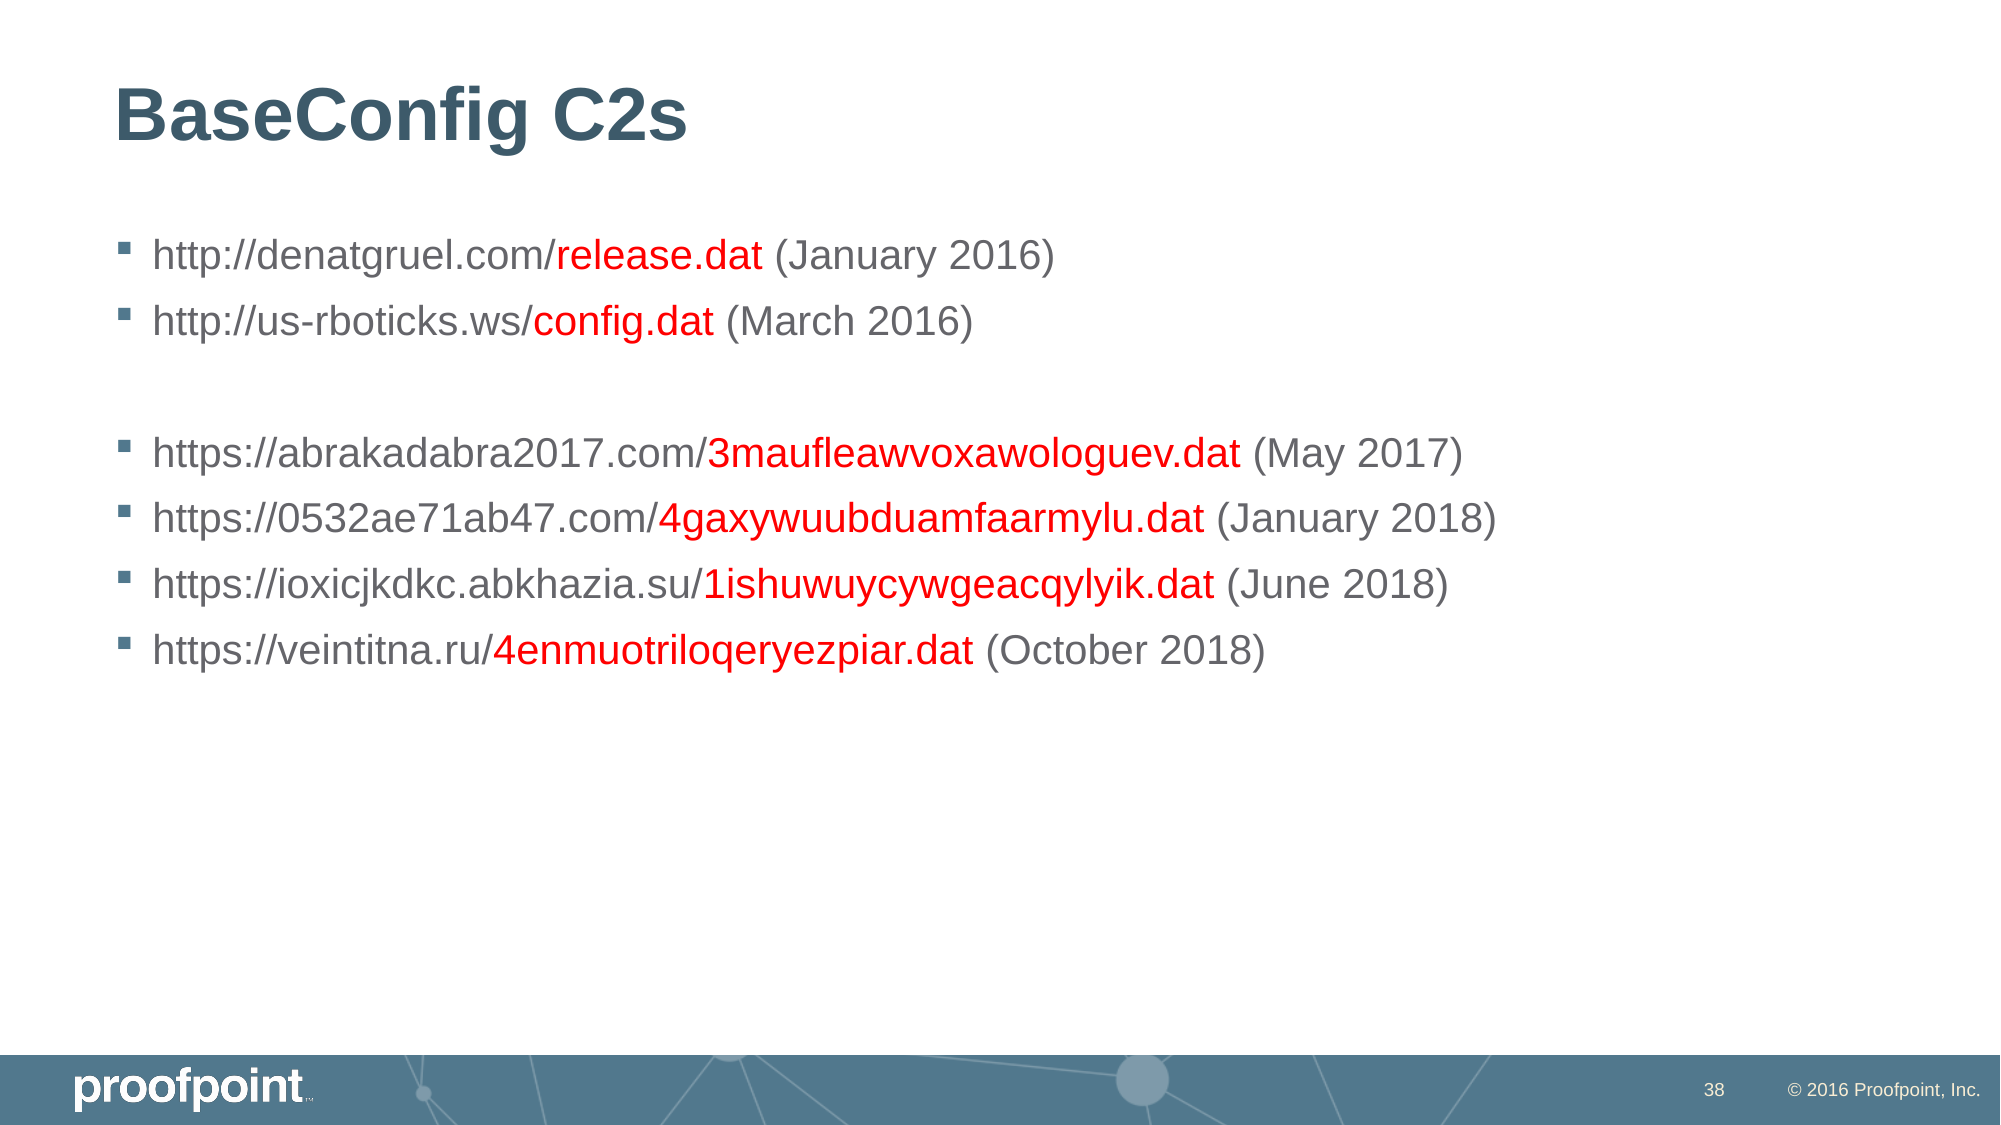

# BaseConfig C2s
http://denatgruel.com/release.dat (January 2016)
http://us-rboticks.ws/config.dat (March 2016)

https://abrakadabra2017.com/3maufleawvoxawologuev.dat (May 2017)
https://0532ae71ab47.com/4gaxywuubduamfaarmylu.dat (January 2018)
https://ioxicjkdkc.abkhazia.su/1ishuwuycywgeacqylyik.dat (June 2018)
https://veintitna.ru/4enmuotriloqeryezpiar.dat (October 2018)